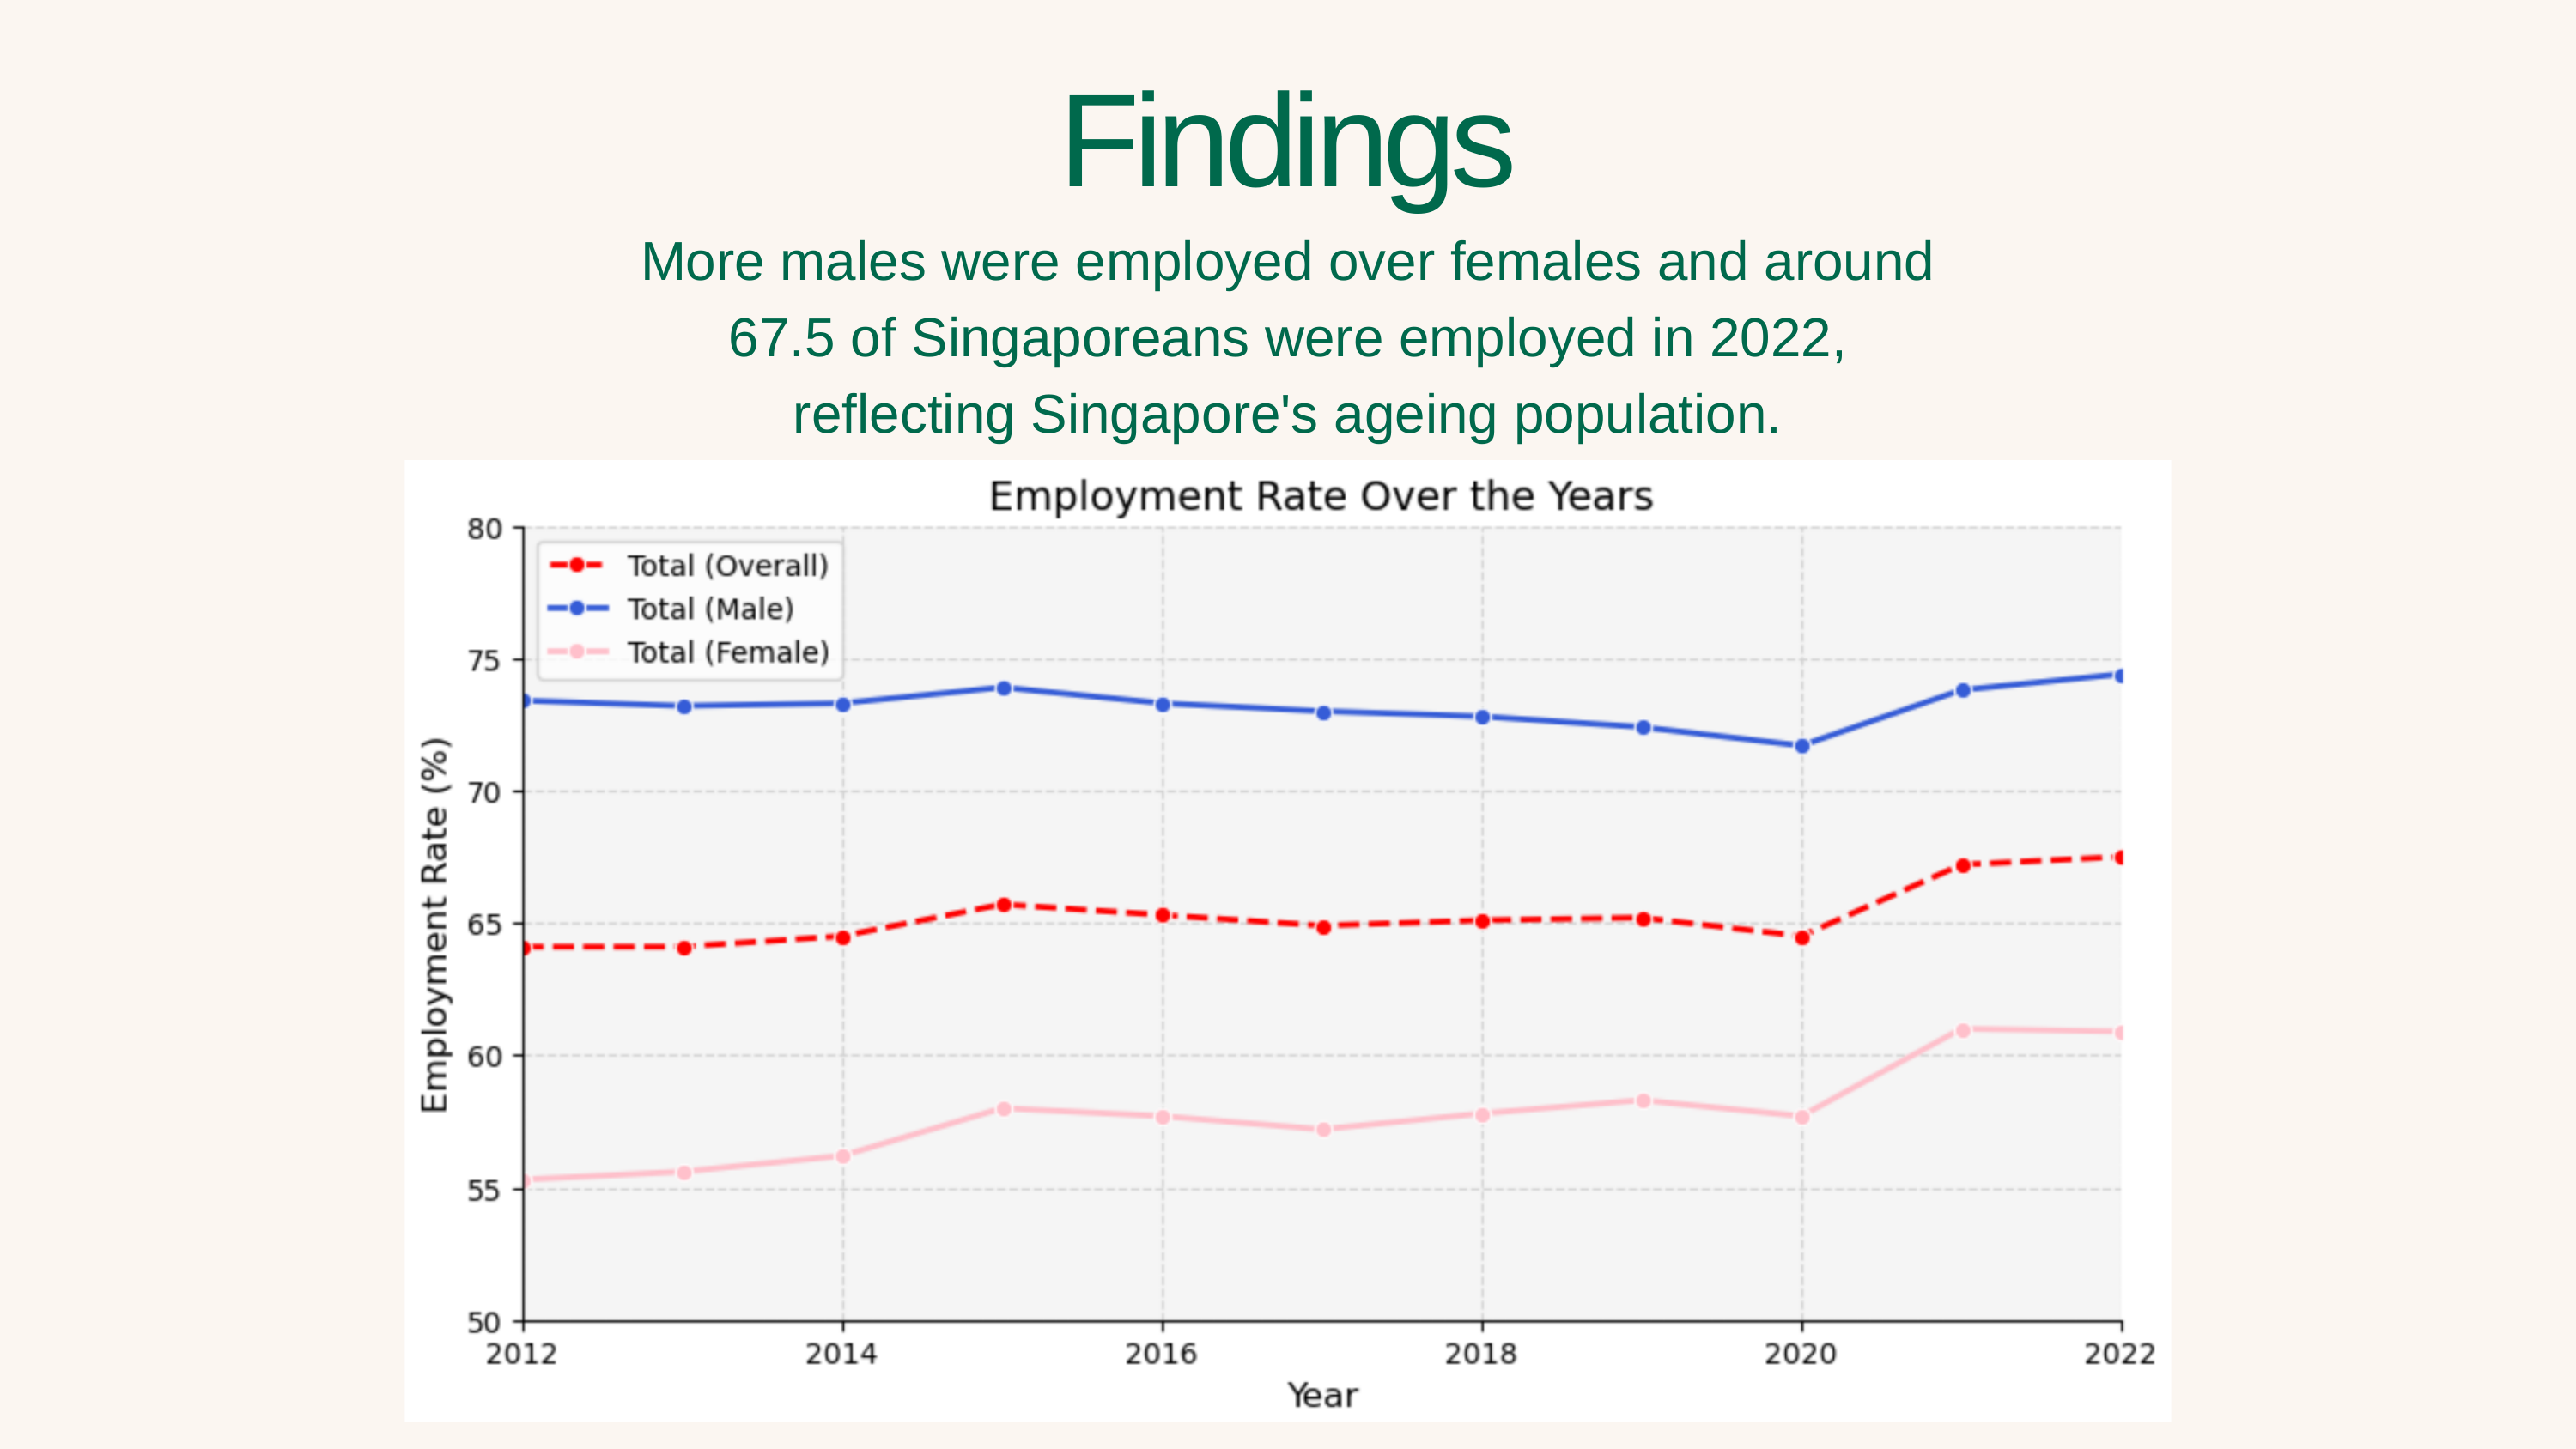

Findings
More males were employed over females and around 67.5 of Singaporeans were employed in 2022, reflecting Singapore's ageing population.